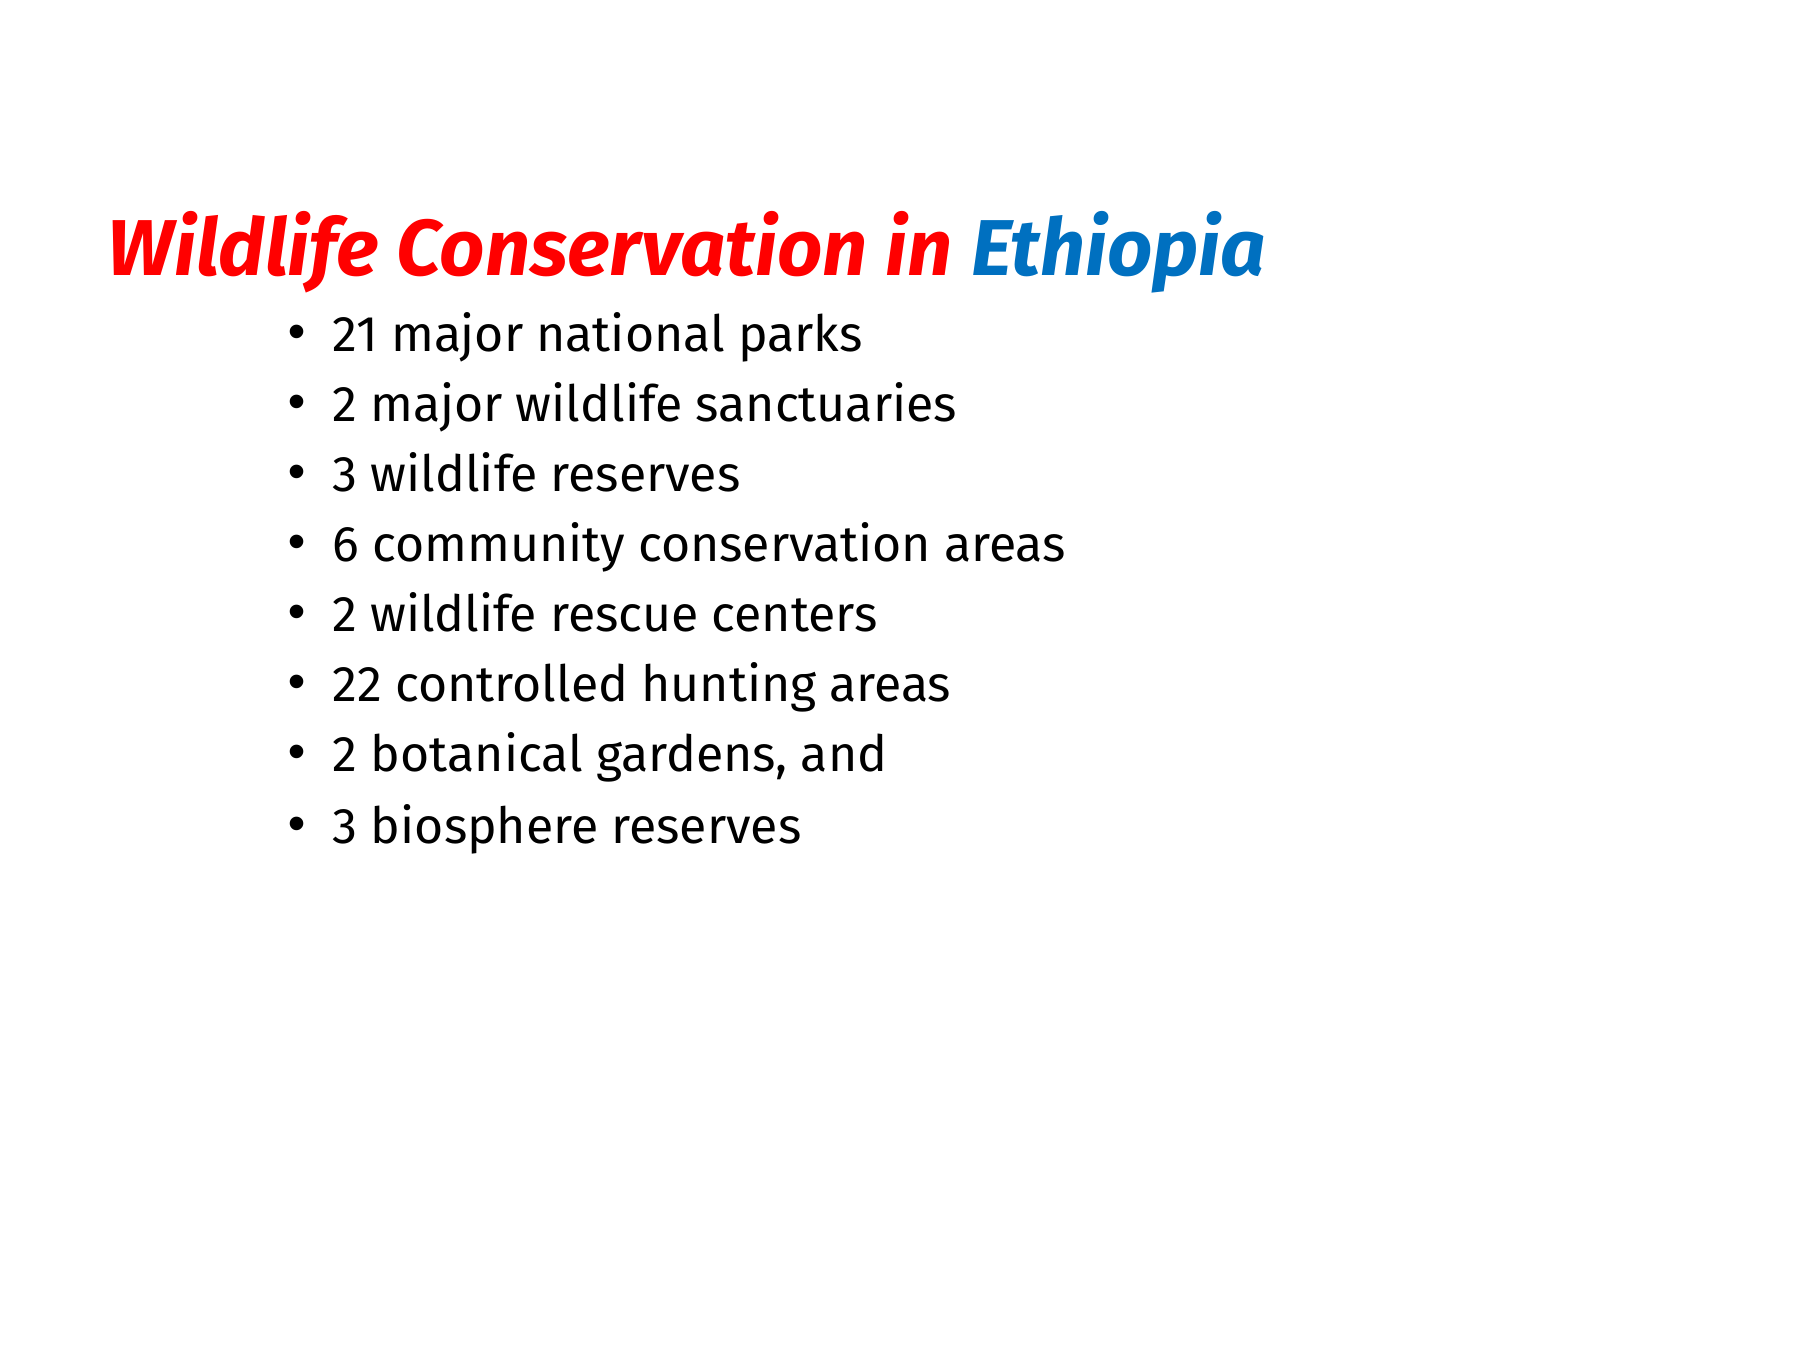

Wildlife Conservation in Ethiopia
21 major national parks
2 major wildlife sanctuaries
3 wildlife reserves
6 community conservation areas
2 wildlife rescue centers
22 controlled hunting areas
2 botanical gardens, and
3 biosphere reserves